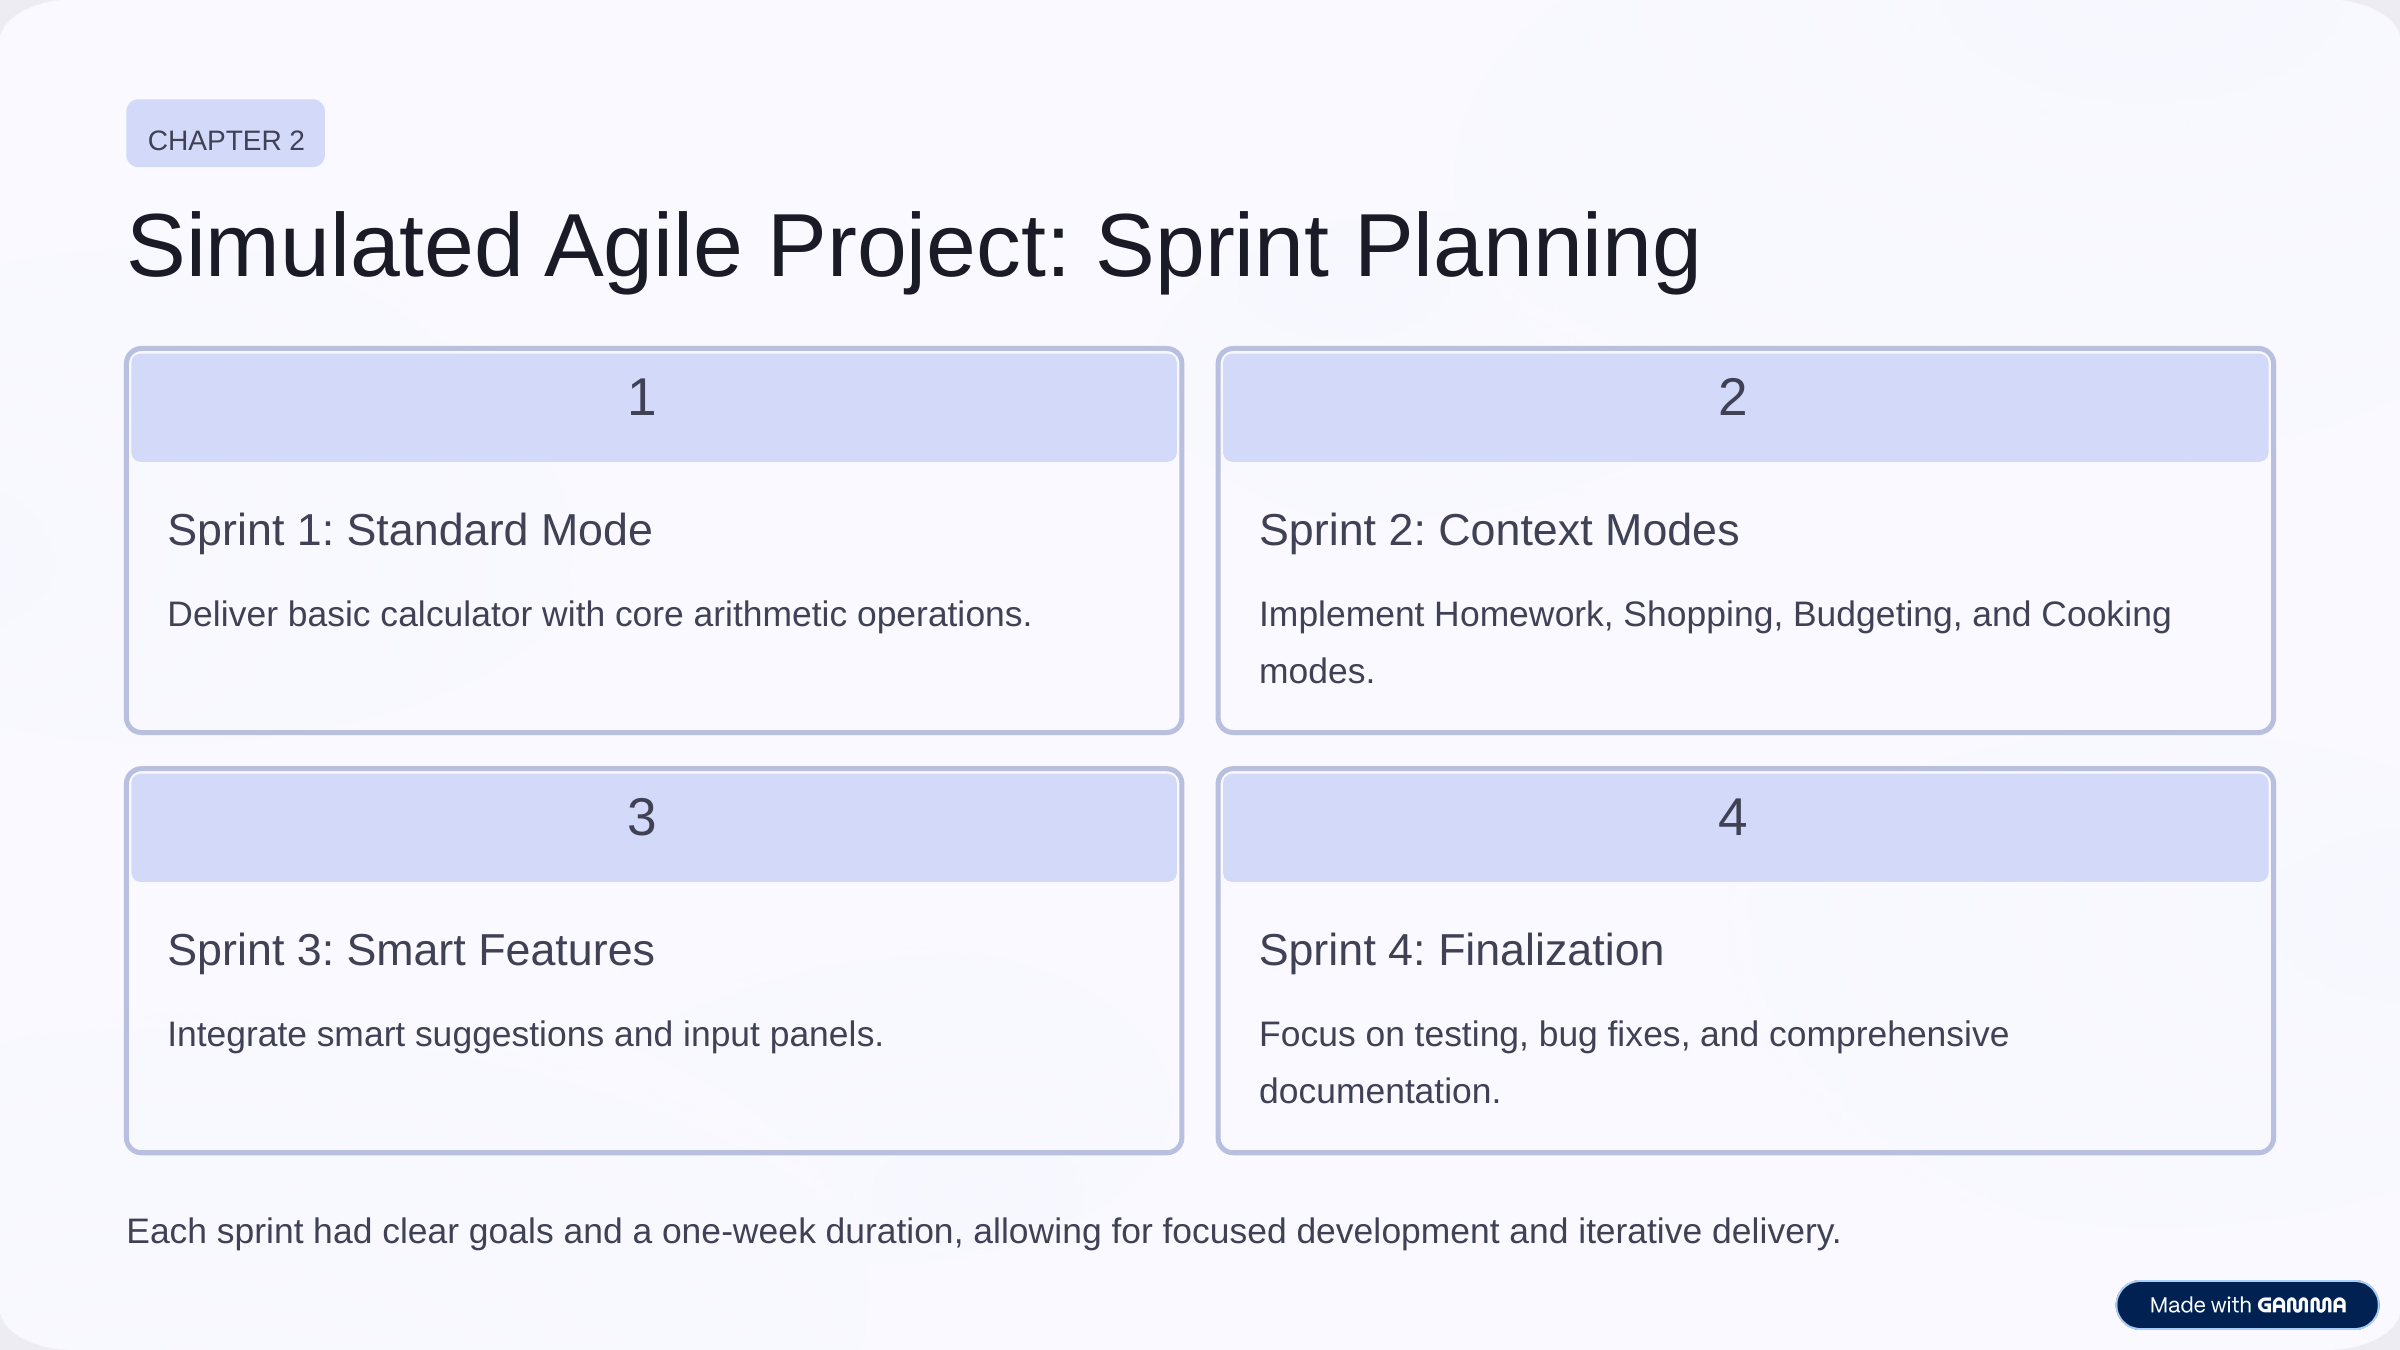

CHAPTER 2
Simulated Agile Project: Sprint Planning

1
2
Sprint 1: Standard Mode
Sprint 2: Context Modes
Deliver basic calculator with core arithmetic operations.
Implement Homework, Shopping, Budgeting, and Cooking modes.

3
4
Sprint 3: Smart Features
Sprint 4: Finalization
Integrate smart suggestions and input panels.
Focus on testing, bug fixes, and comprehensive documentation.
Each sprint had clear goals and a one-week duration, allowing for focused development and iterative delivery.